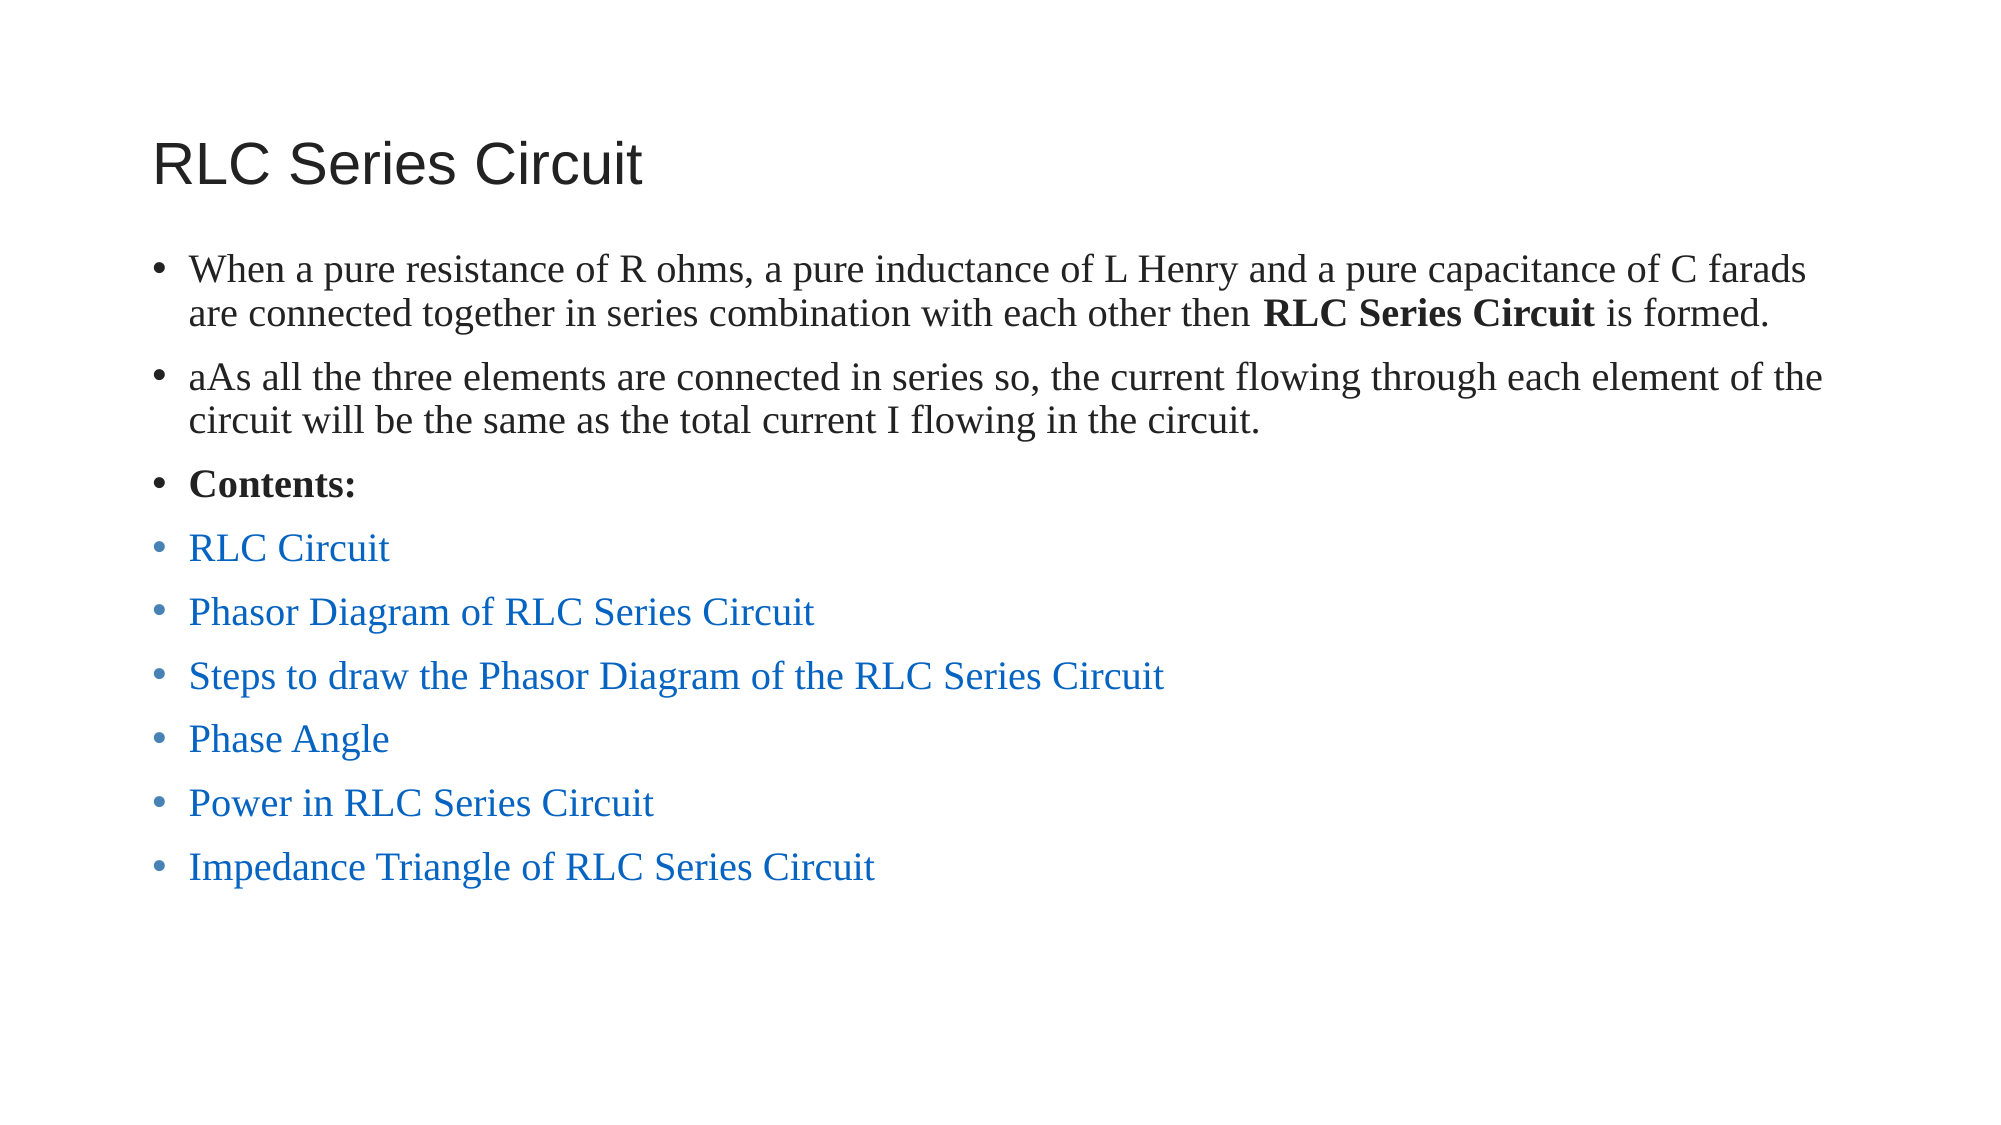

# RLC Series Circuit
When a pure resistance of R ohms, a pure inductance of L Henry and a pure capacitance of C farads are connected together in series combination with each other then RLC Series Circuit is formed.
aAs all the three elements are connected in series so, the current flowing through each element of the circuit will be the same as the total current I flowing in the circuit.
Contents:
RLC Circuit
Phasor Diagram of RLC Series Circuit
Steps to draw the Phasor Diagram of the RLC Series Circuit
Phase Angle
Power in RLC Series Circuit
Impedance Triangle of RLC Series Circuit